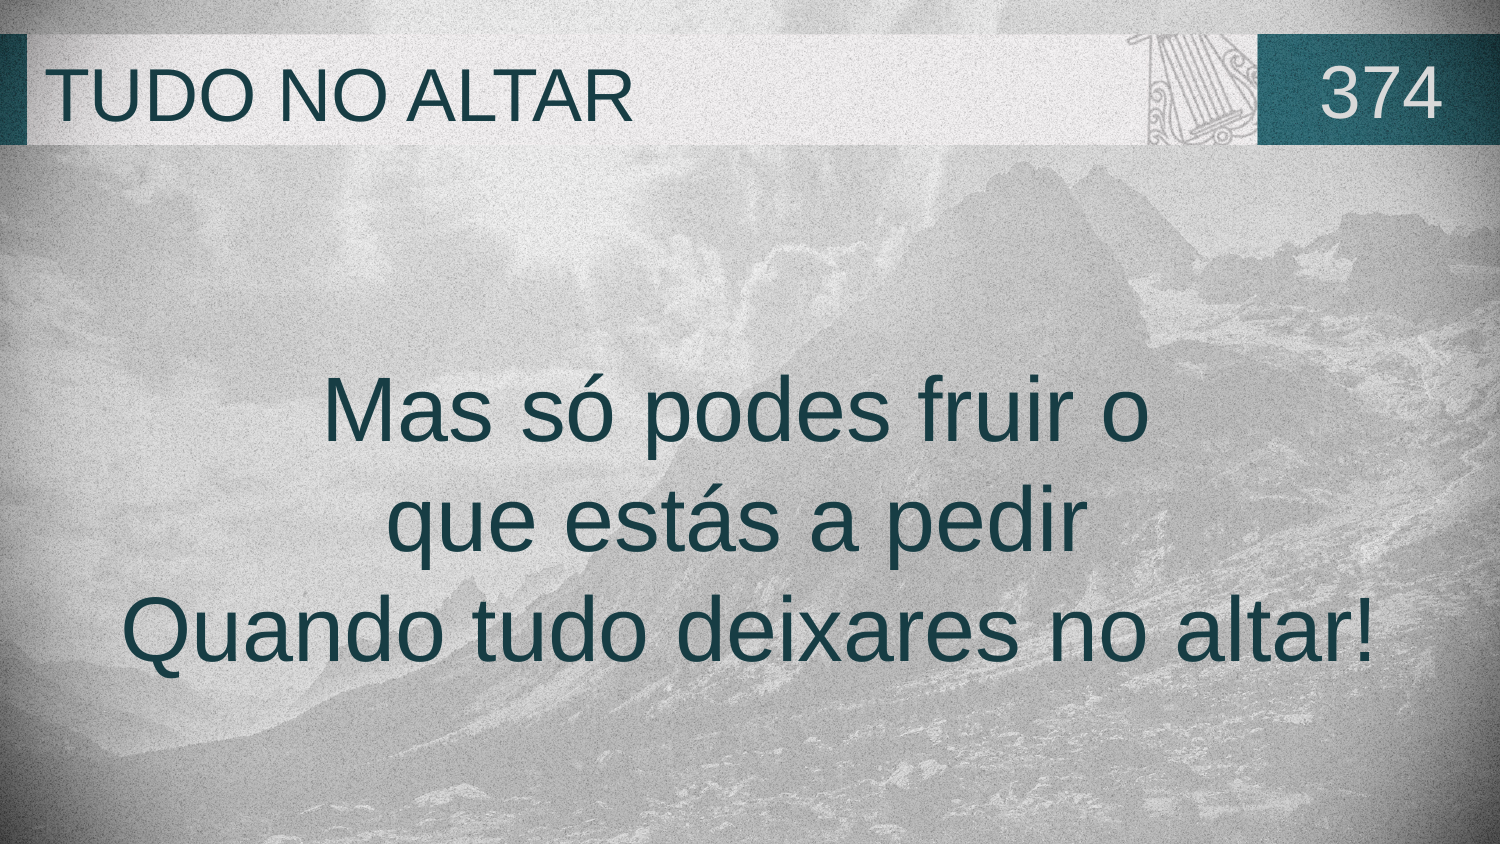

# TUDO NO ALTAR
374
Mas só podes fruir o
que estás a pedir
Quando tudo deixares no altar!